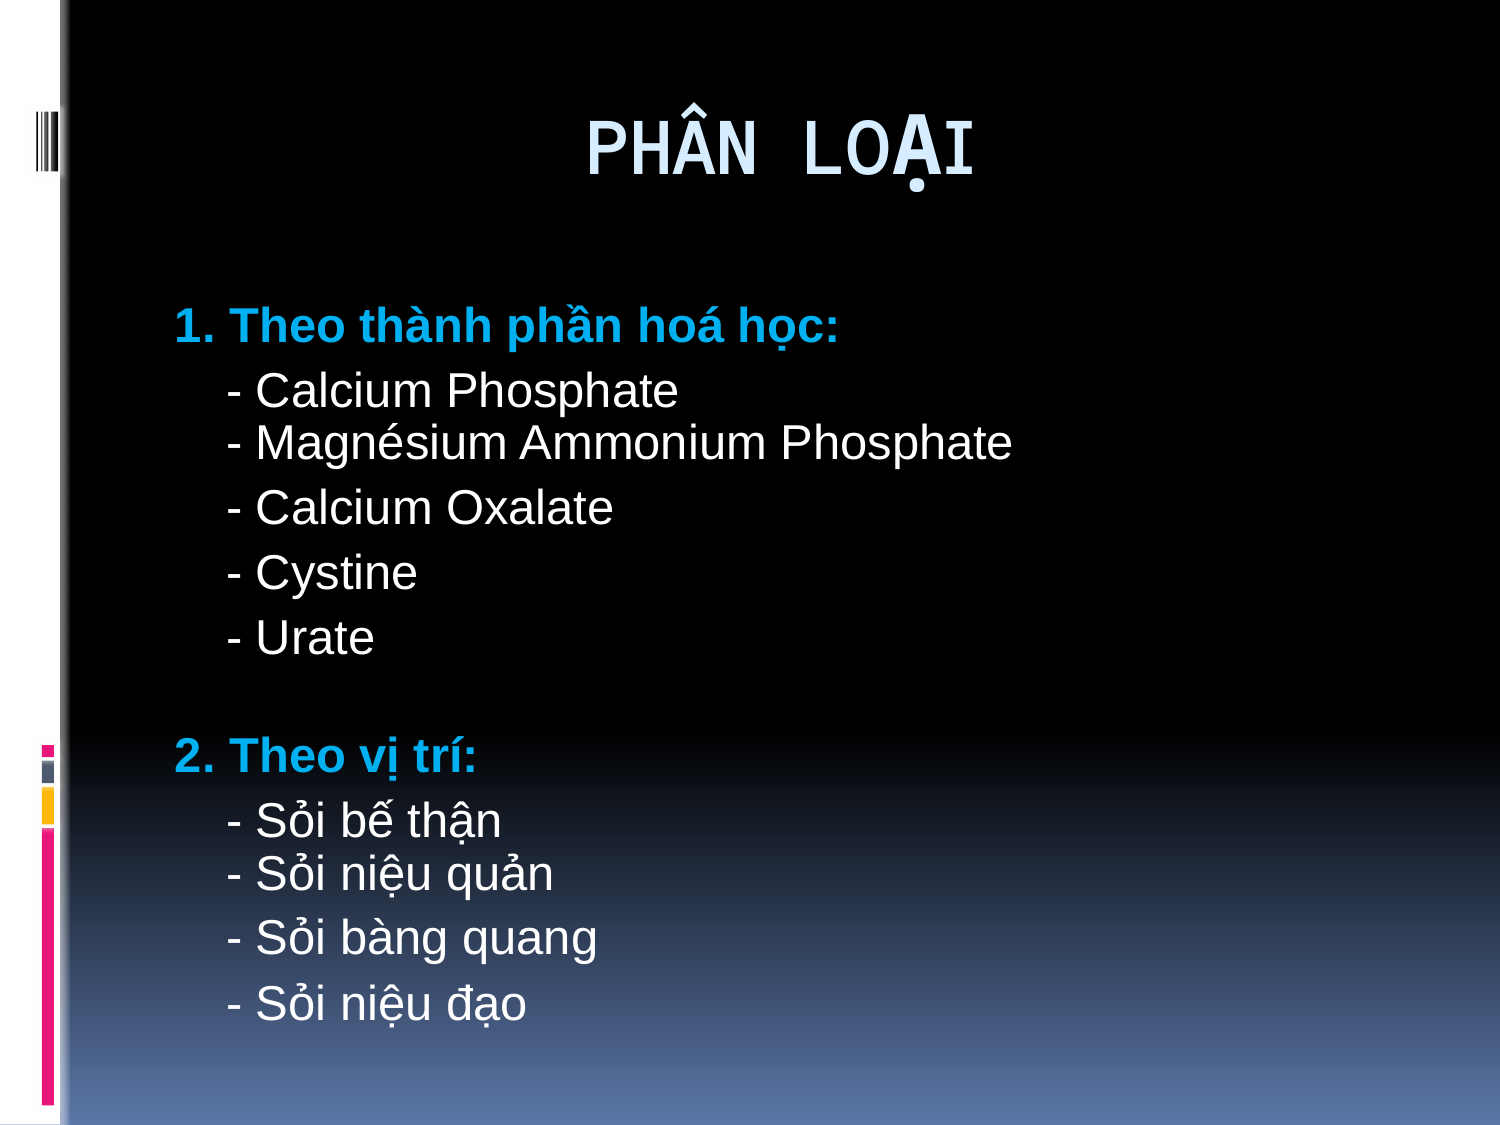

# PHÂN LOẠI
1. Theo thành phần hoá học:
		- Calcium Phosphate
	- Magnésium Ammonium Phosphate
		- Calcium Oxalate
		- Cystine
		- Urate
2. Theo vị trí:
		- Sỏi bế thận
	- Sỏi niệu quản
		- Sỏi bàng quang
		- Sỏi niệu đạo